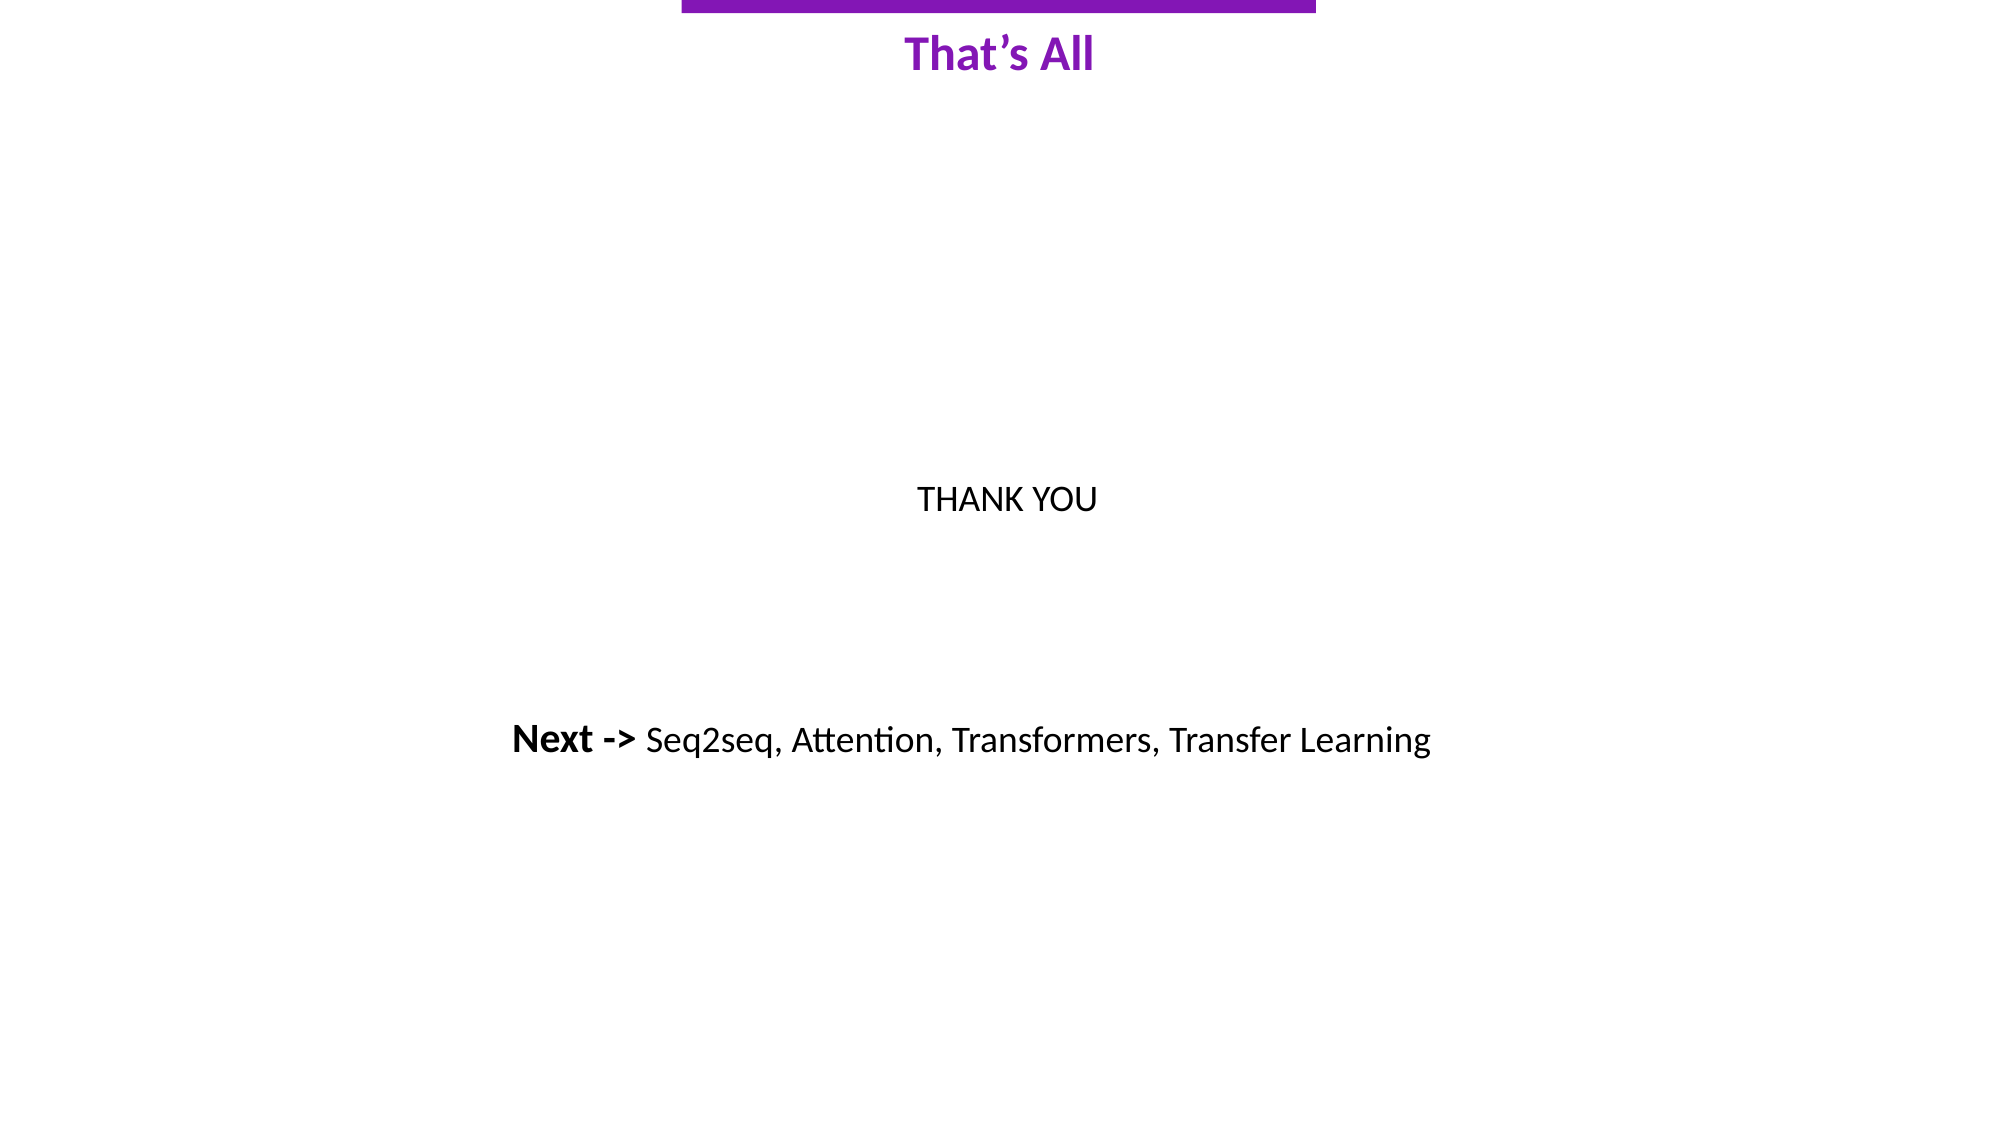

That’s All
THANK YOU
Next -> Seq2seq, Attention, Transformers, Transfer Learning